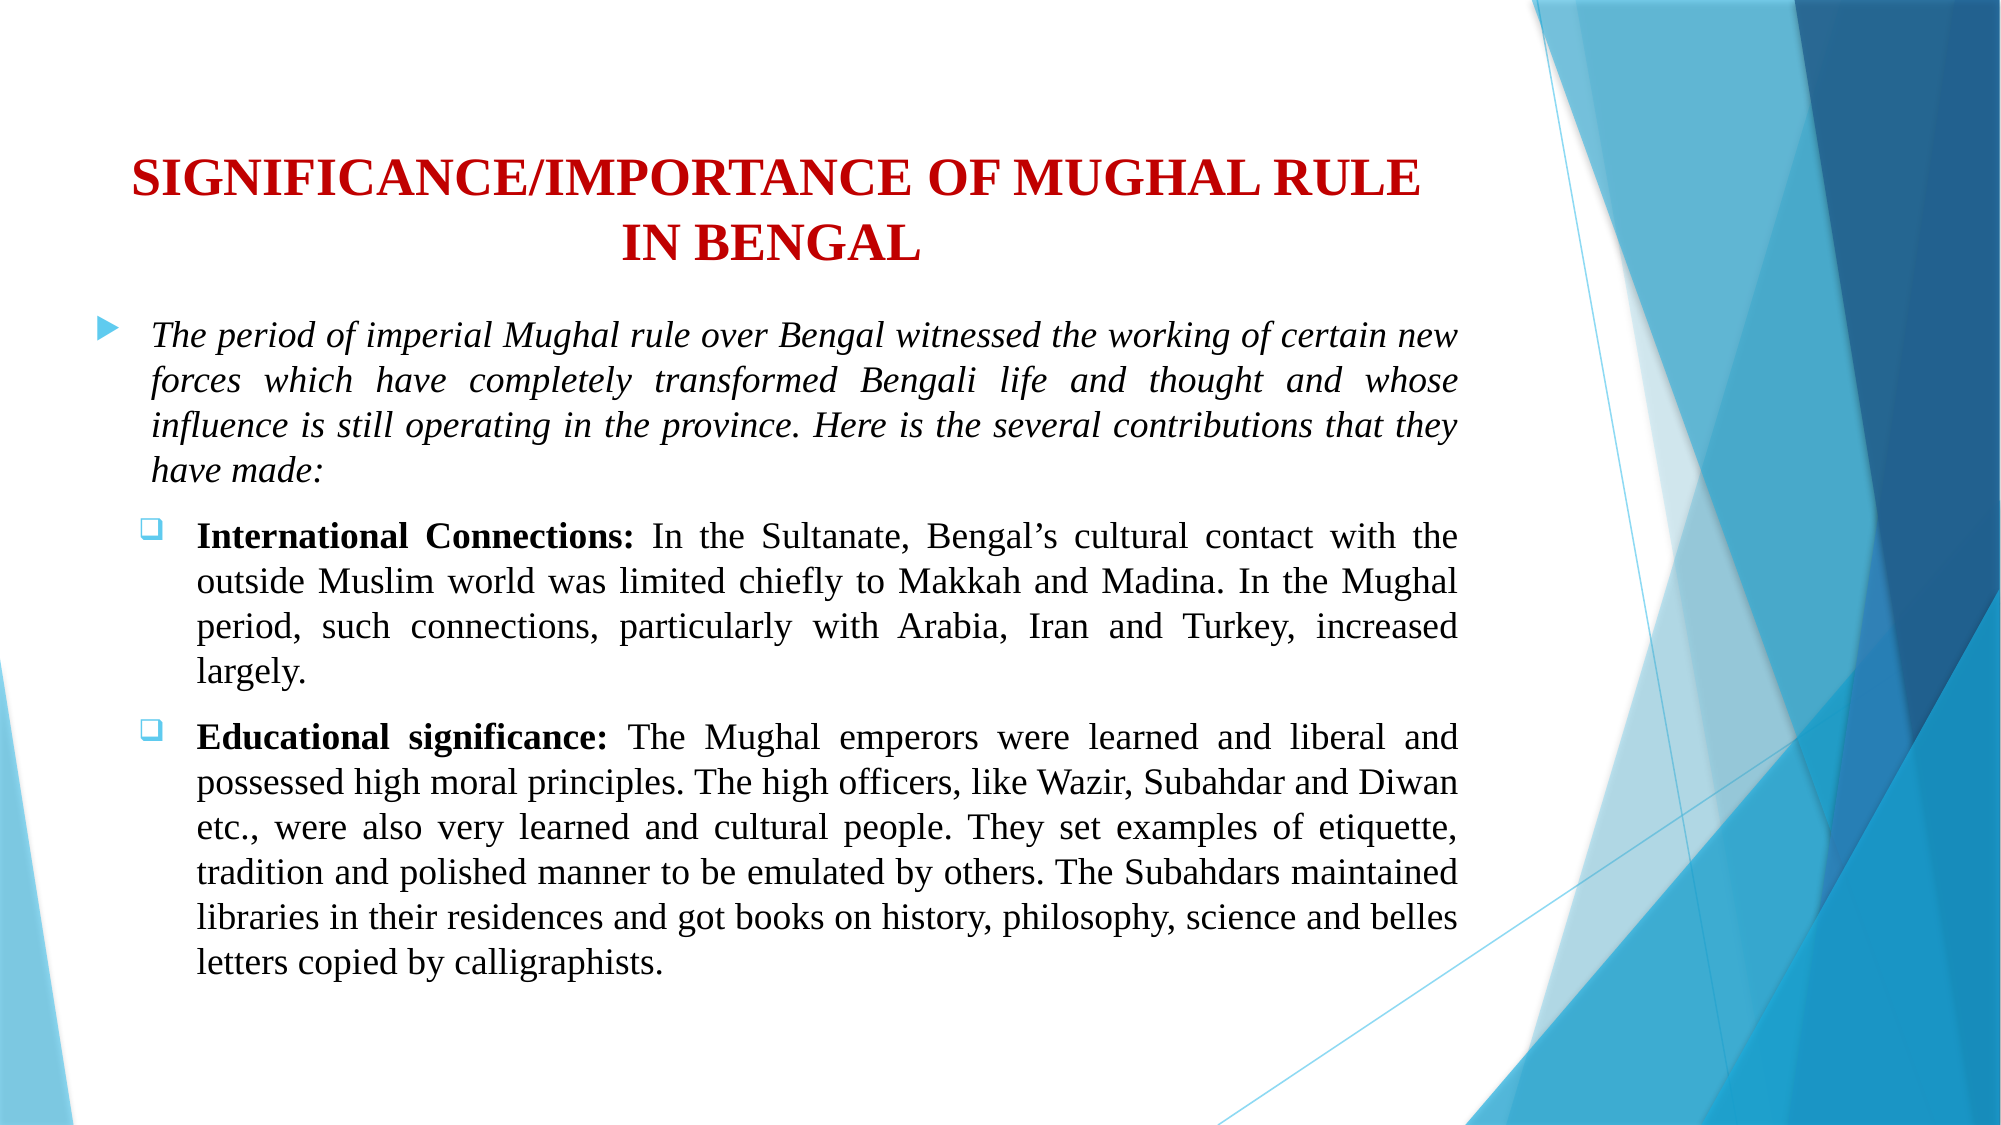

# SIGNIFICANCE/IMPORTANCE OF MUGHAL RULE IN BENGAL
The period of imperial Mughal rule over Bengal witnessed the working of certain new forces which have completely transformed Bengali life and thought and whose influence is still operating in the province. Here is the several contributions that they have made:
International Connections: In the Sultanate, Bengal’s cultural contact with the outside Muslim world was limited chiefly to Makkah and Madina. In the Mughal period, such connections, particularly with Arabia, Iran and Turkey, increased largely.
Educational significance: The Mughal emperors were learned and liberal and possessed high moral principles. The high officers, like Wazir, Subahdar and Diwan etc., were also very learned and cultural people. They set examples of etiquette, tradition and polished manner to be emulated by others. The Subahdars maintained libraries in their residences and got books on history, philosophy, science and belles letters copied by calligraphists.